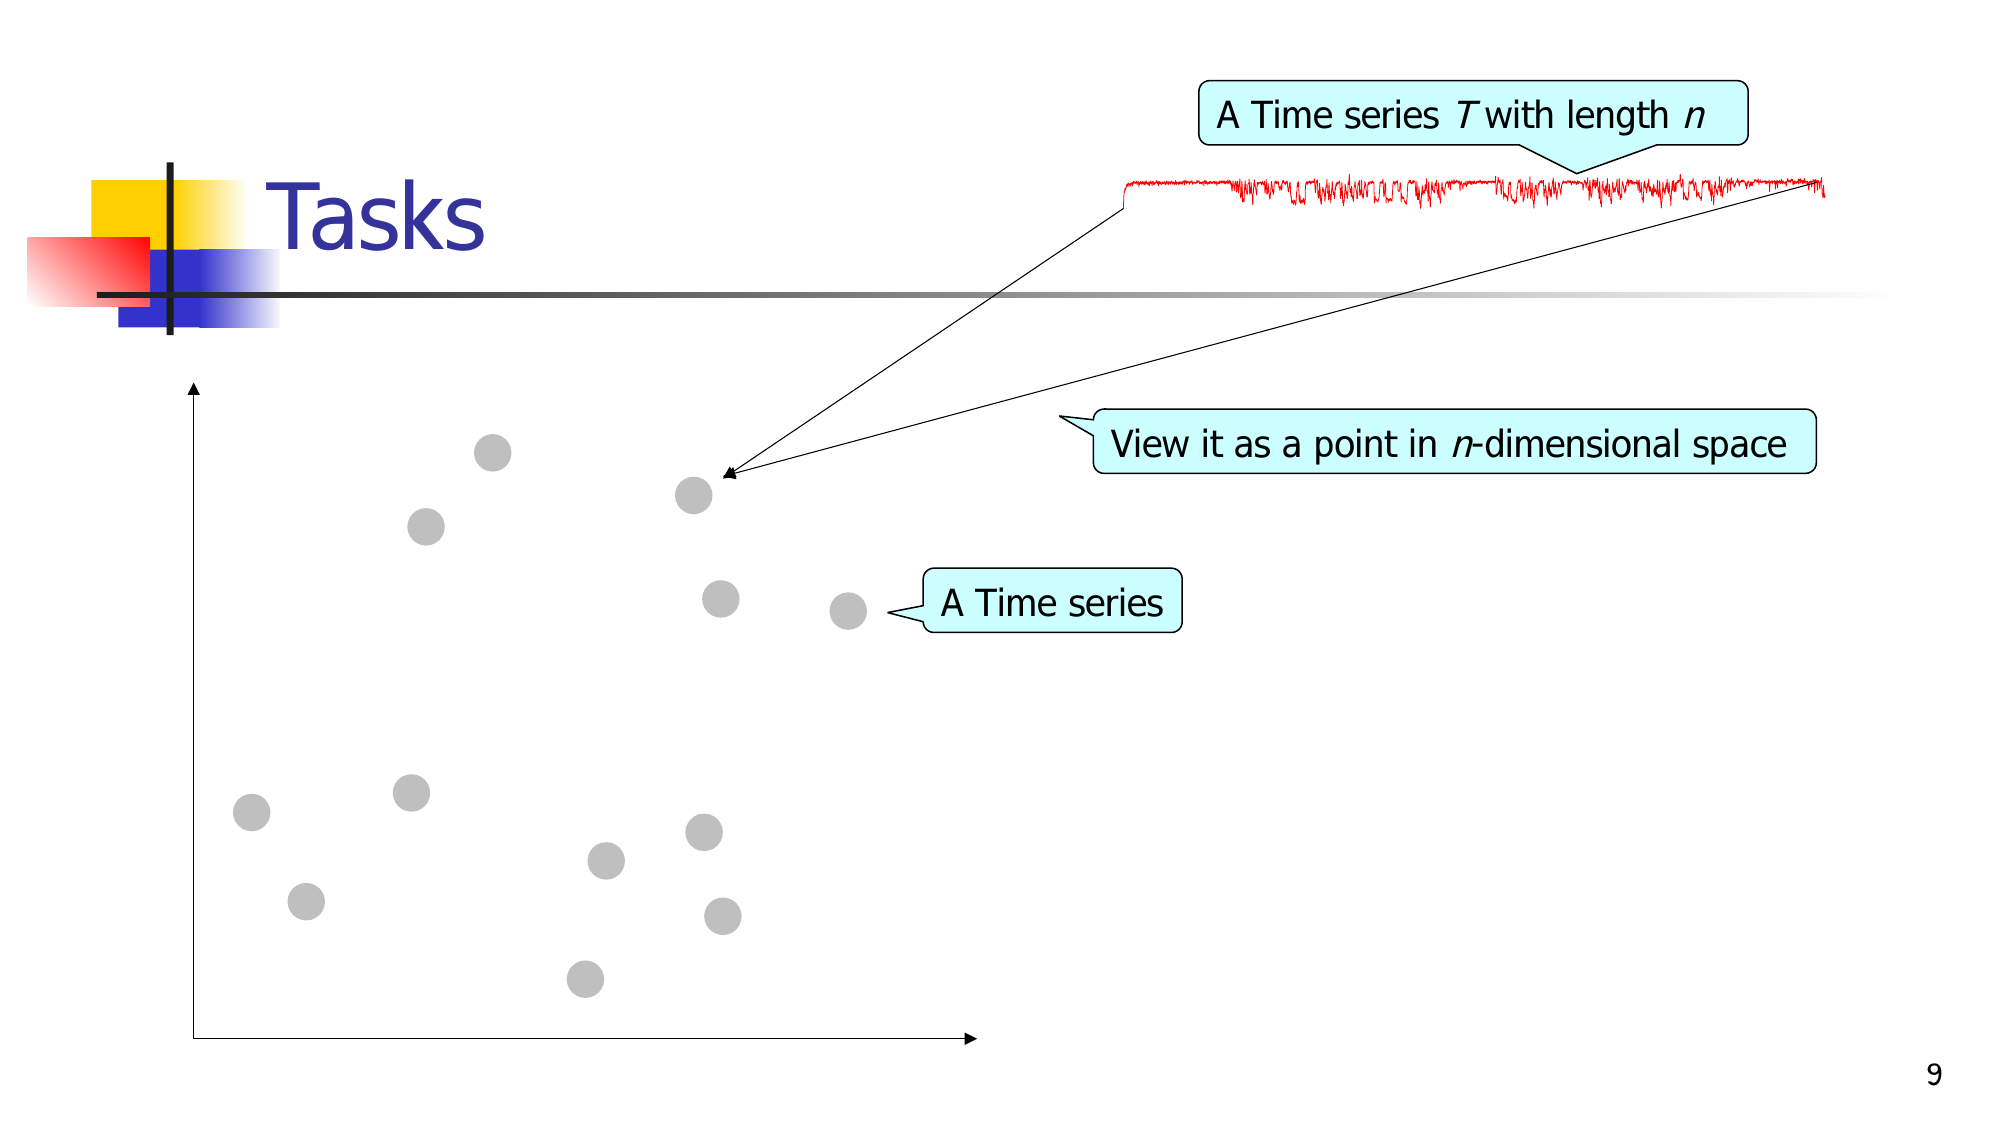

# Tasks
A Time series T with length n

View it as a point in n-dimensional space

A Time series

9